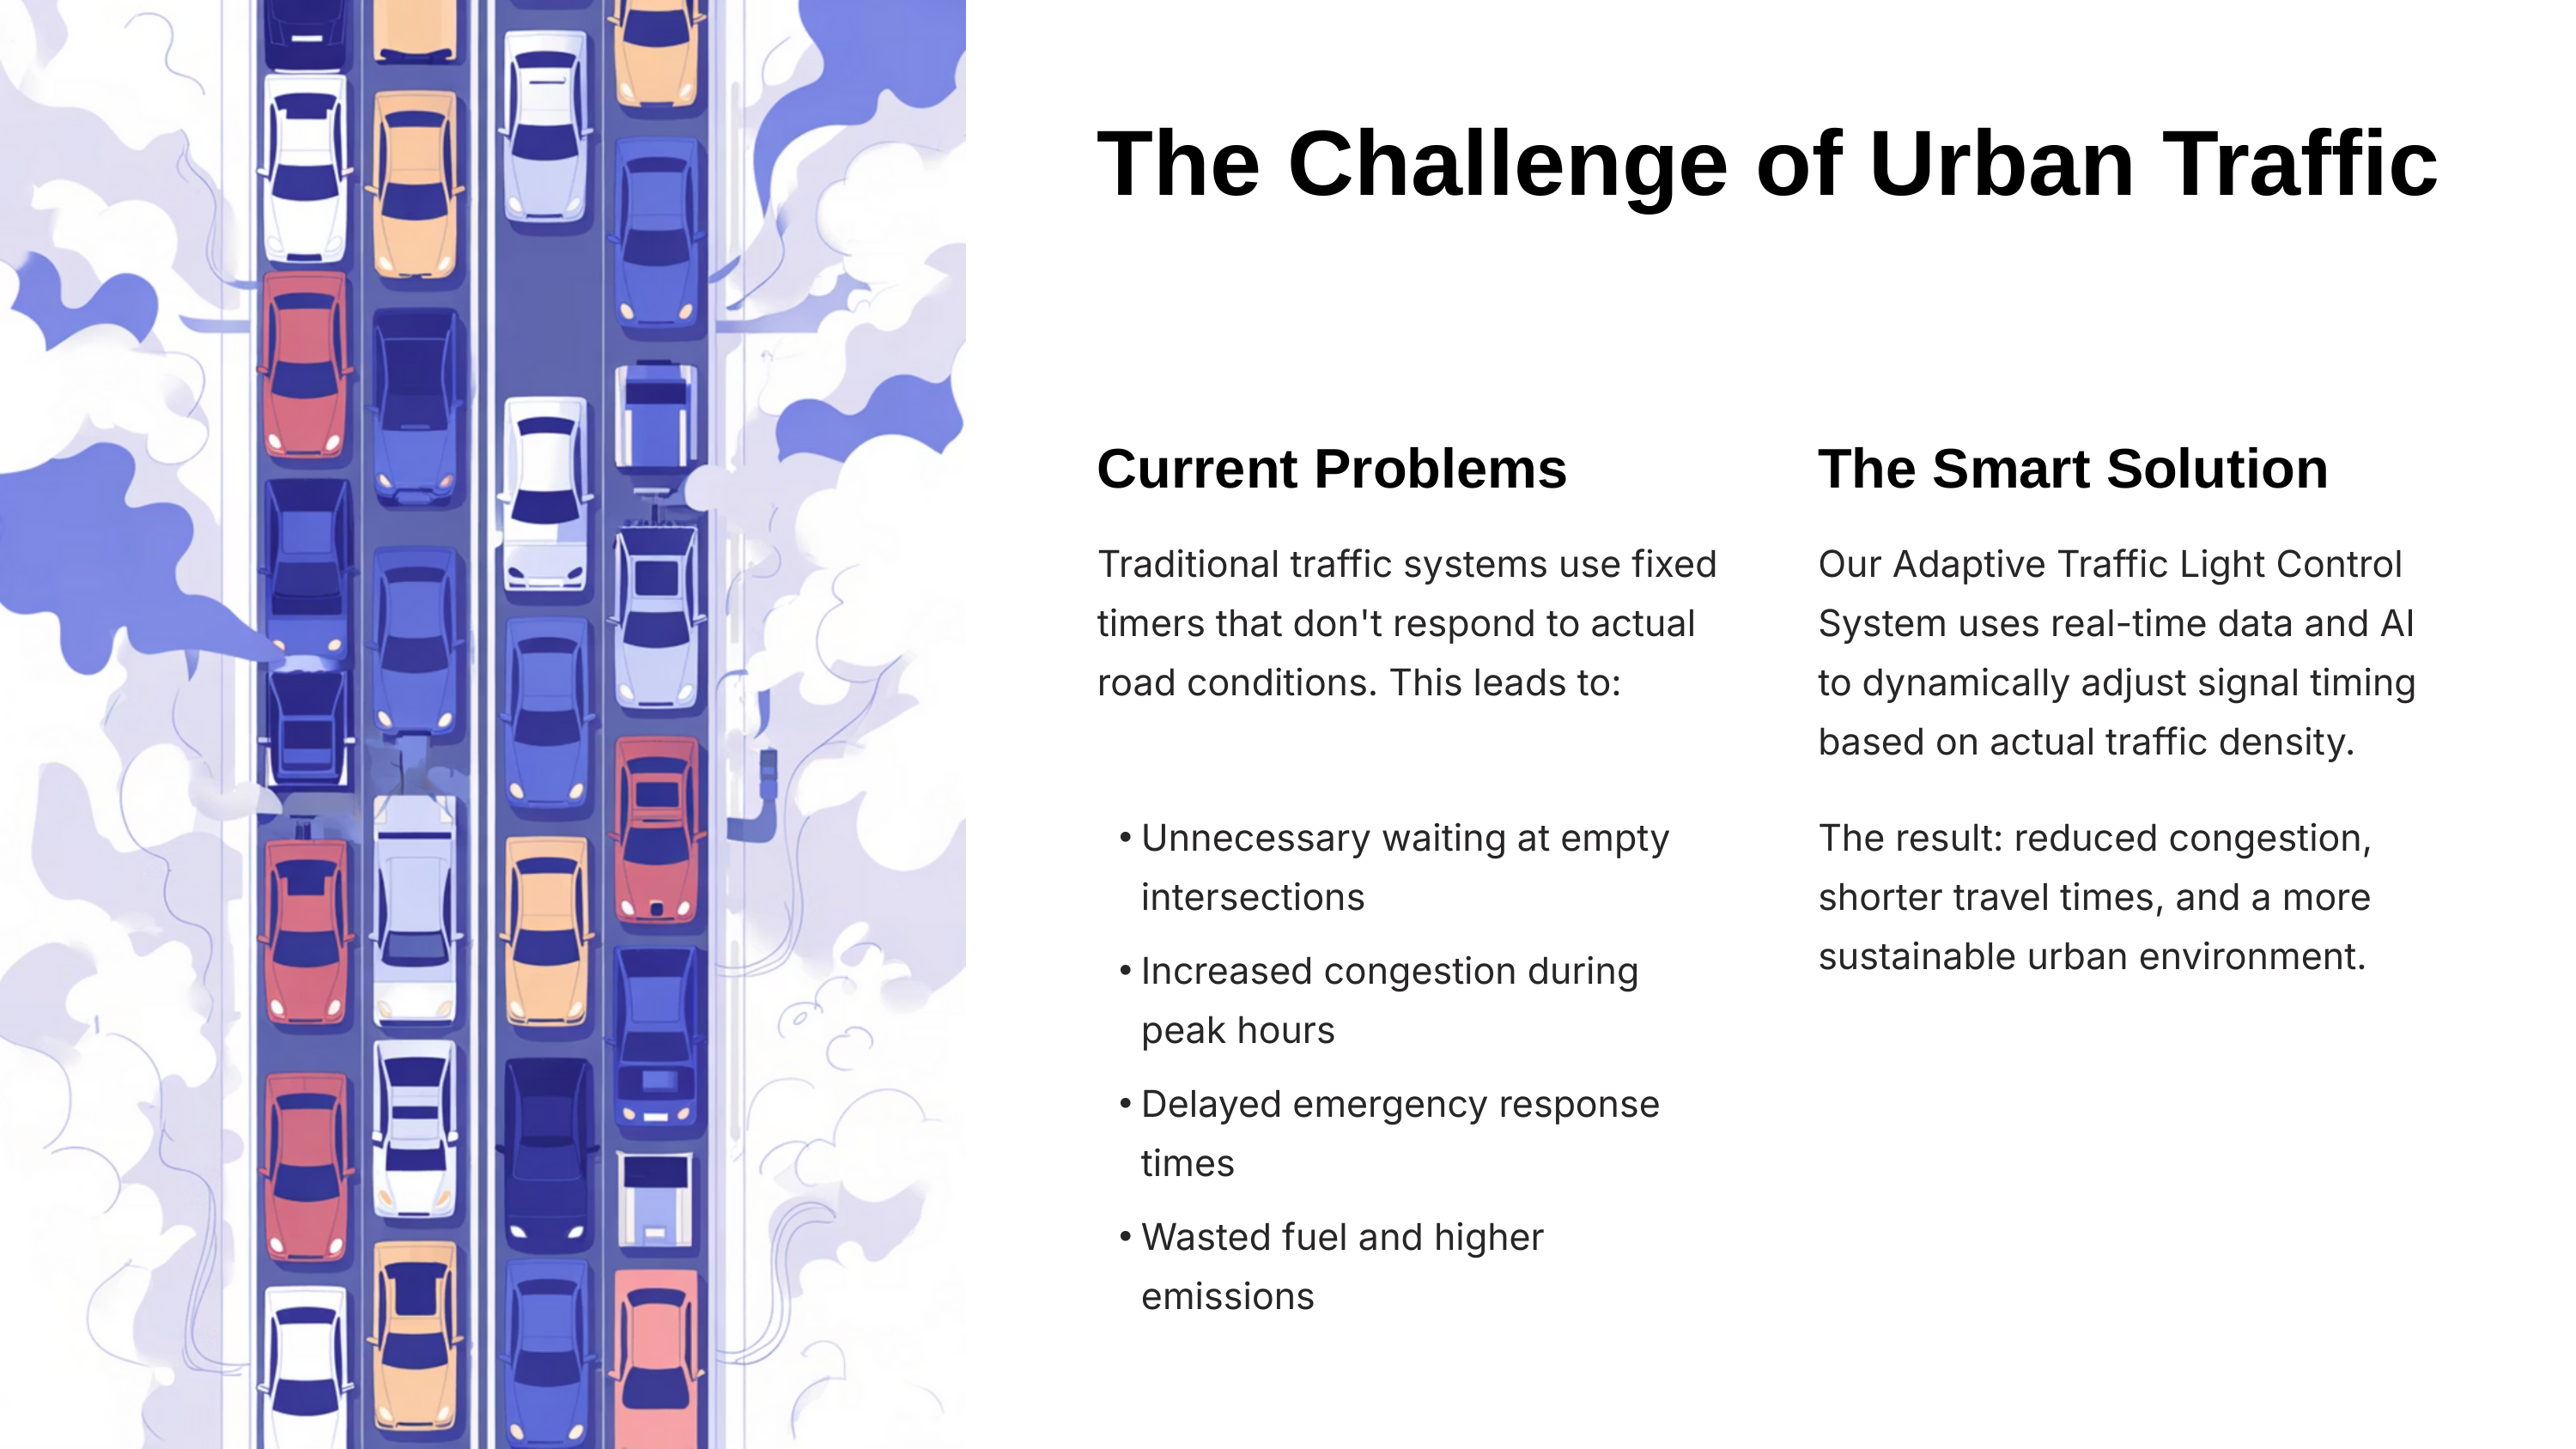

The Challenge of Urban Traffic
Current Problems
The Smart Solution
Traditional traffic systems use fixed timers that don't respond to actual road conditions. This leads to:
Our Adaptive Traffic Light Control System uses real-time data and AI to dynamically adjust signal timing based on actual traffic density.
Unnecessary waiting at empty intersections
The result: reduced congestion, shorter travel times, and a more sustainable urban environment.
Increased congestion during peak hours
Delayed emergency response times
Wasted fuel and higher emissions